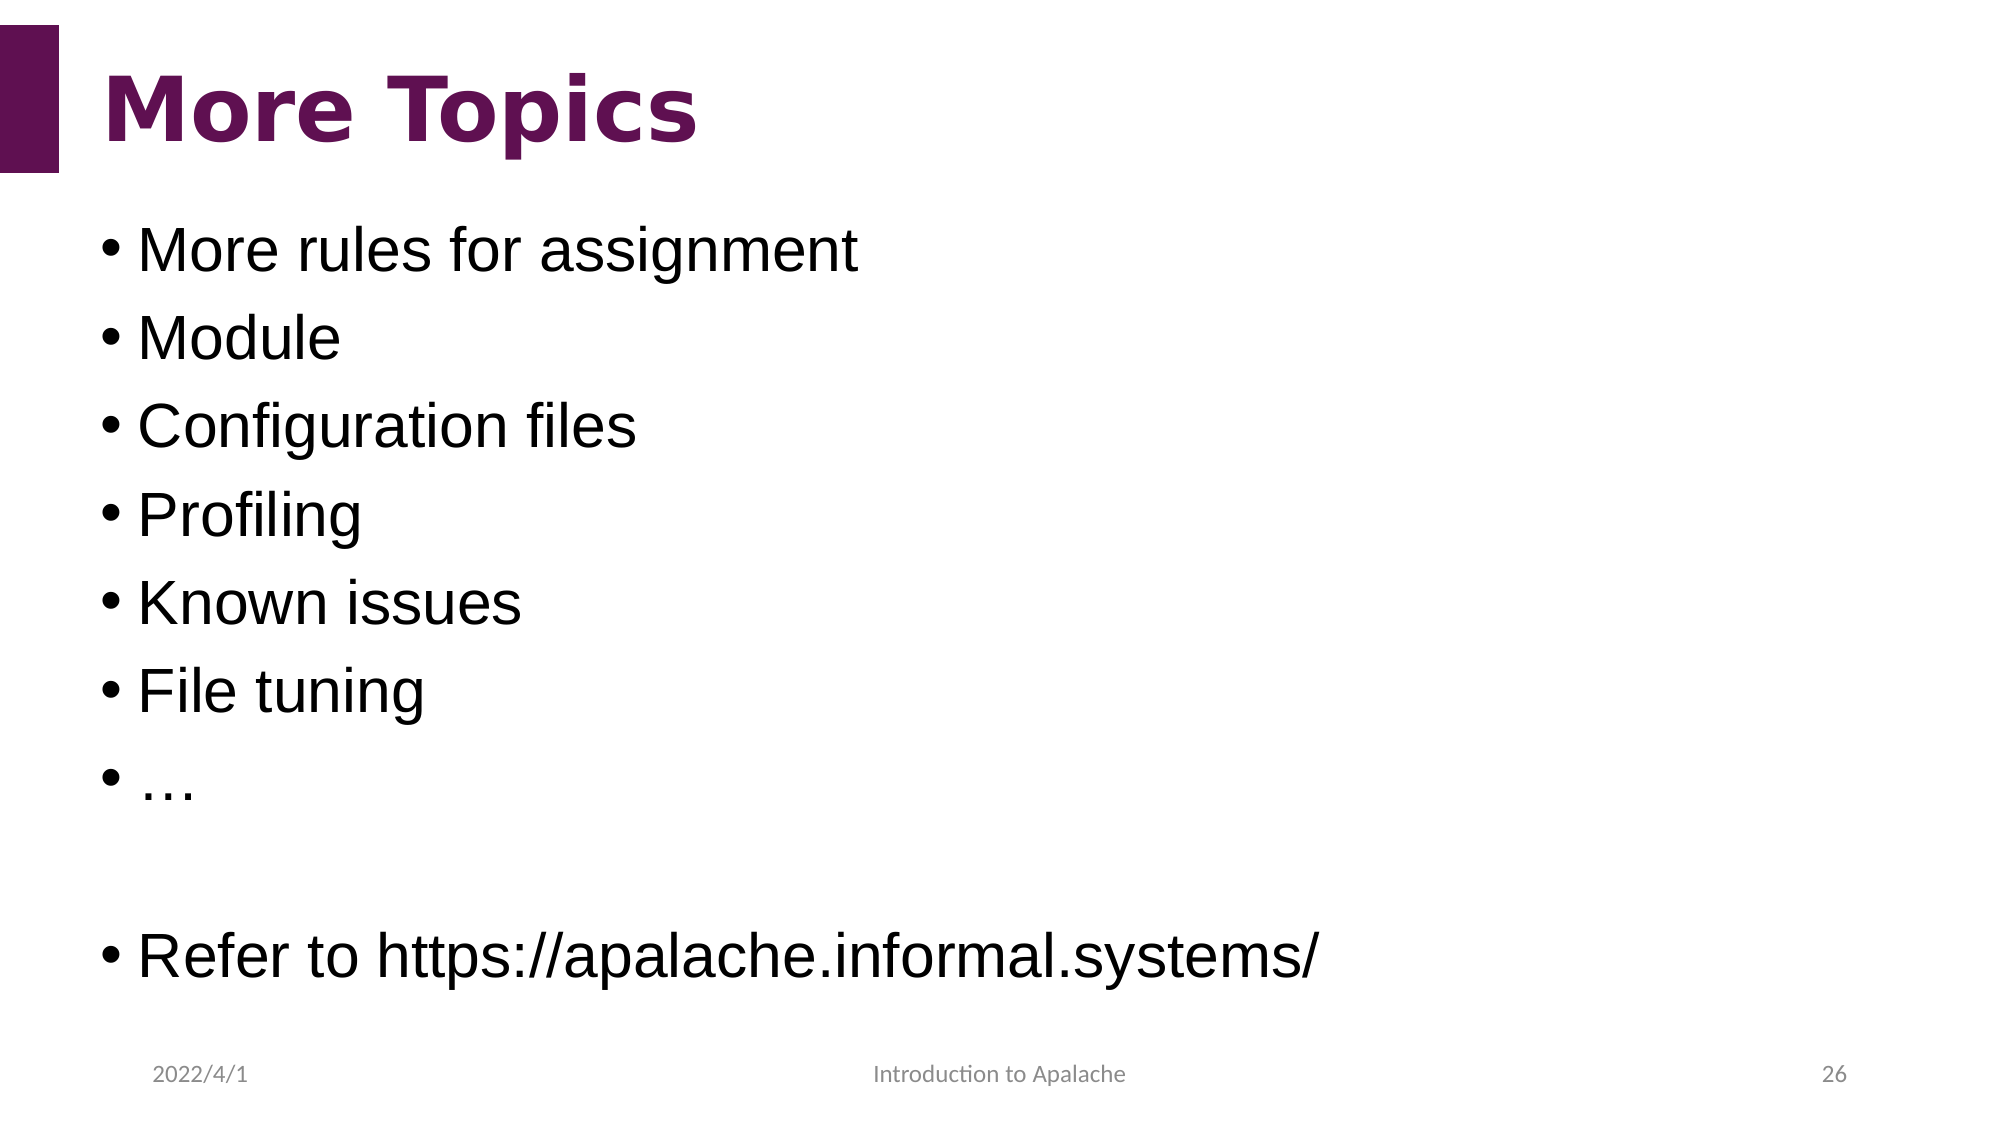

# More Topics
More rules for assignment
Module
Configuration files
Profiling
Known issues
File tuning
…

Refer to https://apalache.informal.systems/

2022/4/1
Introduction to Apalache
26